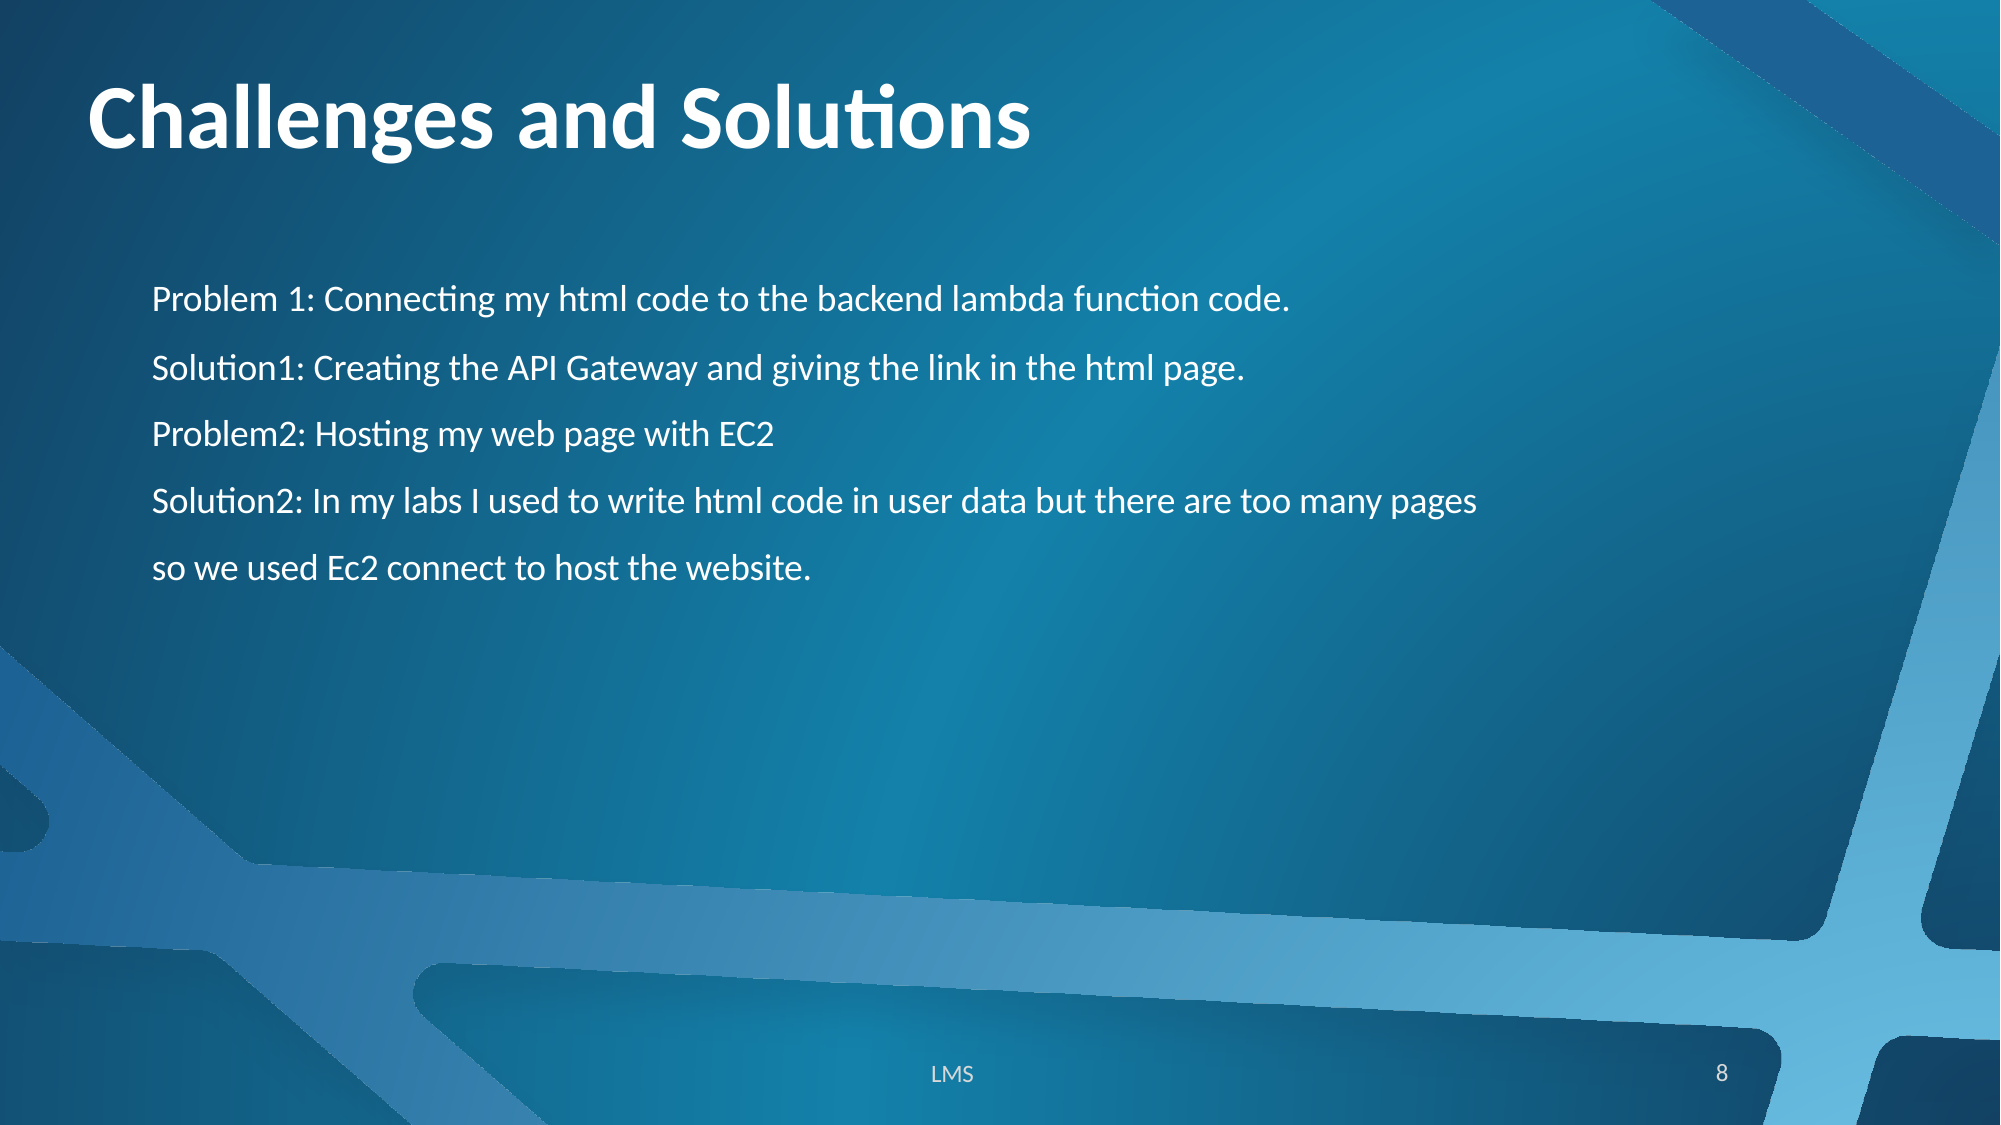

# Challenges and Solutions
Problem 1: Connecting my html code to the backend lambda function code.
Solution1: Creating the API Gateway and giving the link in the html page.
Problem2: Hosting my web page with EC2
Solution2: In my labs I used to write html code in user data but there are too many pages so we used Ec2 connect to host the website.
8
LMS